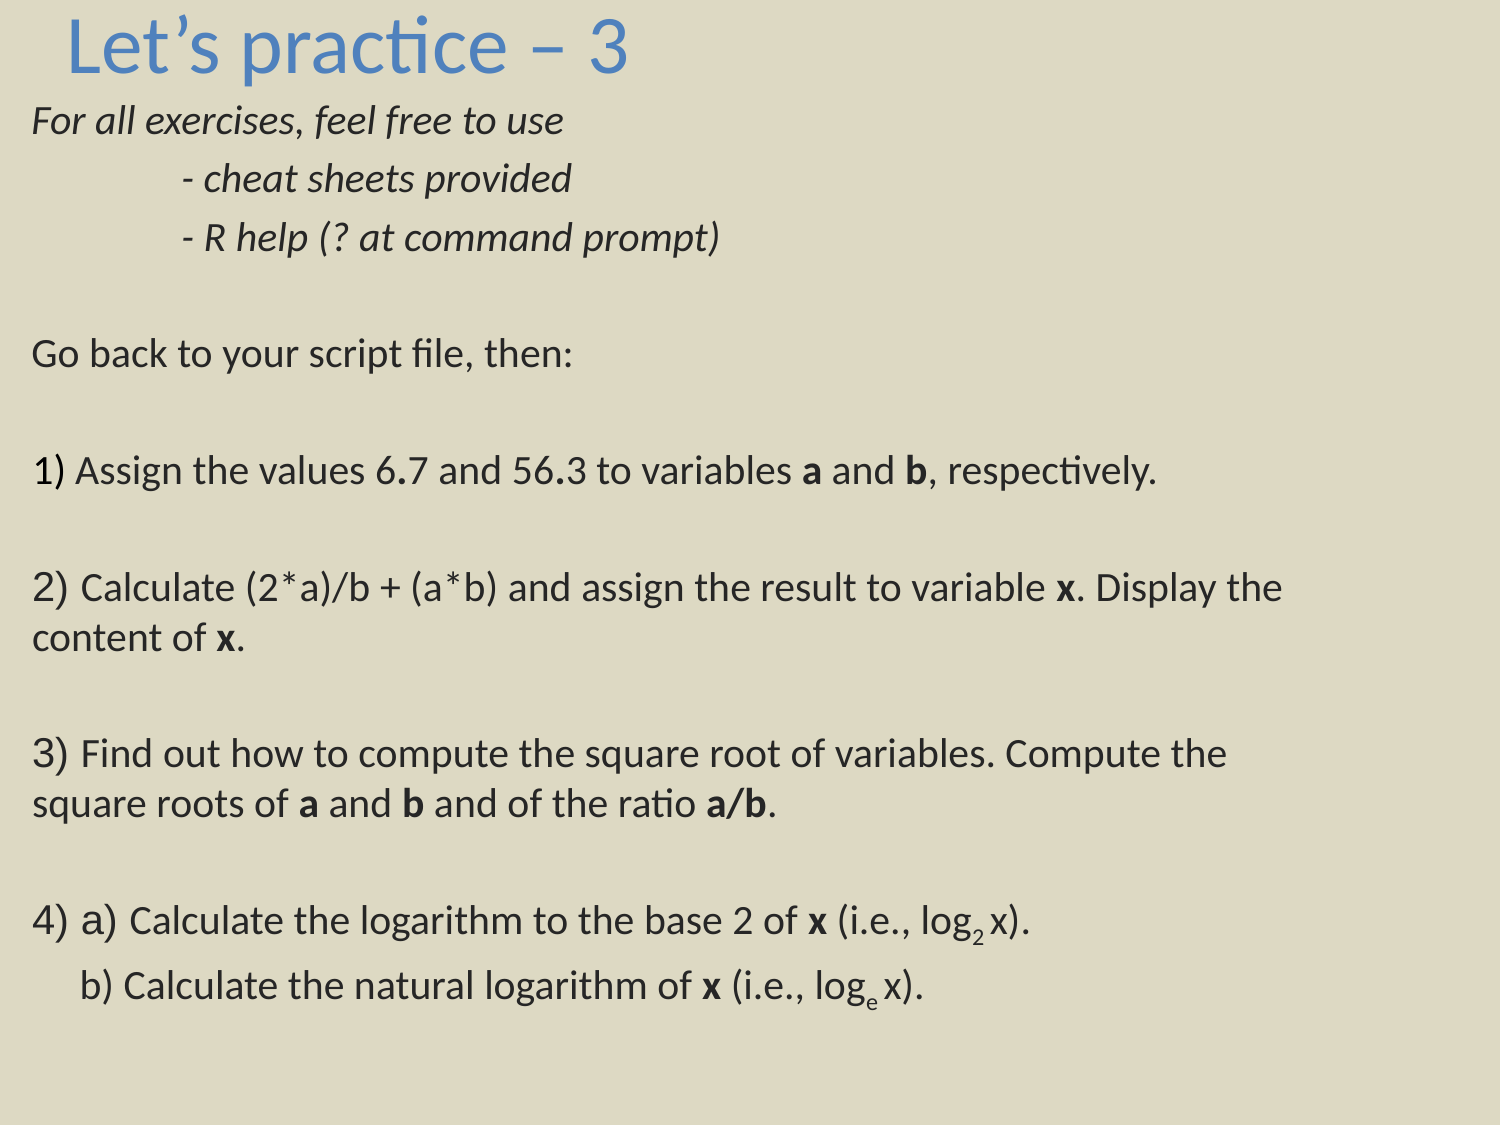

Let’s practice – 3

For all exercises, feel free to use
	- cheat sheets provided
	- R help (? at command prompt)

Go back to your script file, then:

Assign the values 6.7 and 56.3 to variables a and b, respectively.

2) Calculate (2*a)/b + (a*b) and assign the result to variable x. Display the content of x.

3) Find out how to compute the square root of variables. Compute the square roots of a and b and of the ratio a/b.

4) a) Calculate the logarithm to the base 2 of x (i.e., log2 x).
     b) Calculate the natural logarithm of x (i.e., loge x).